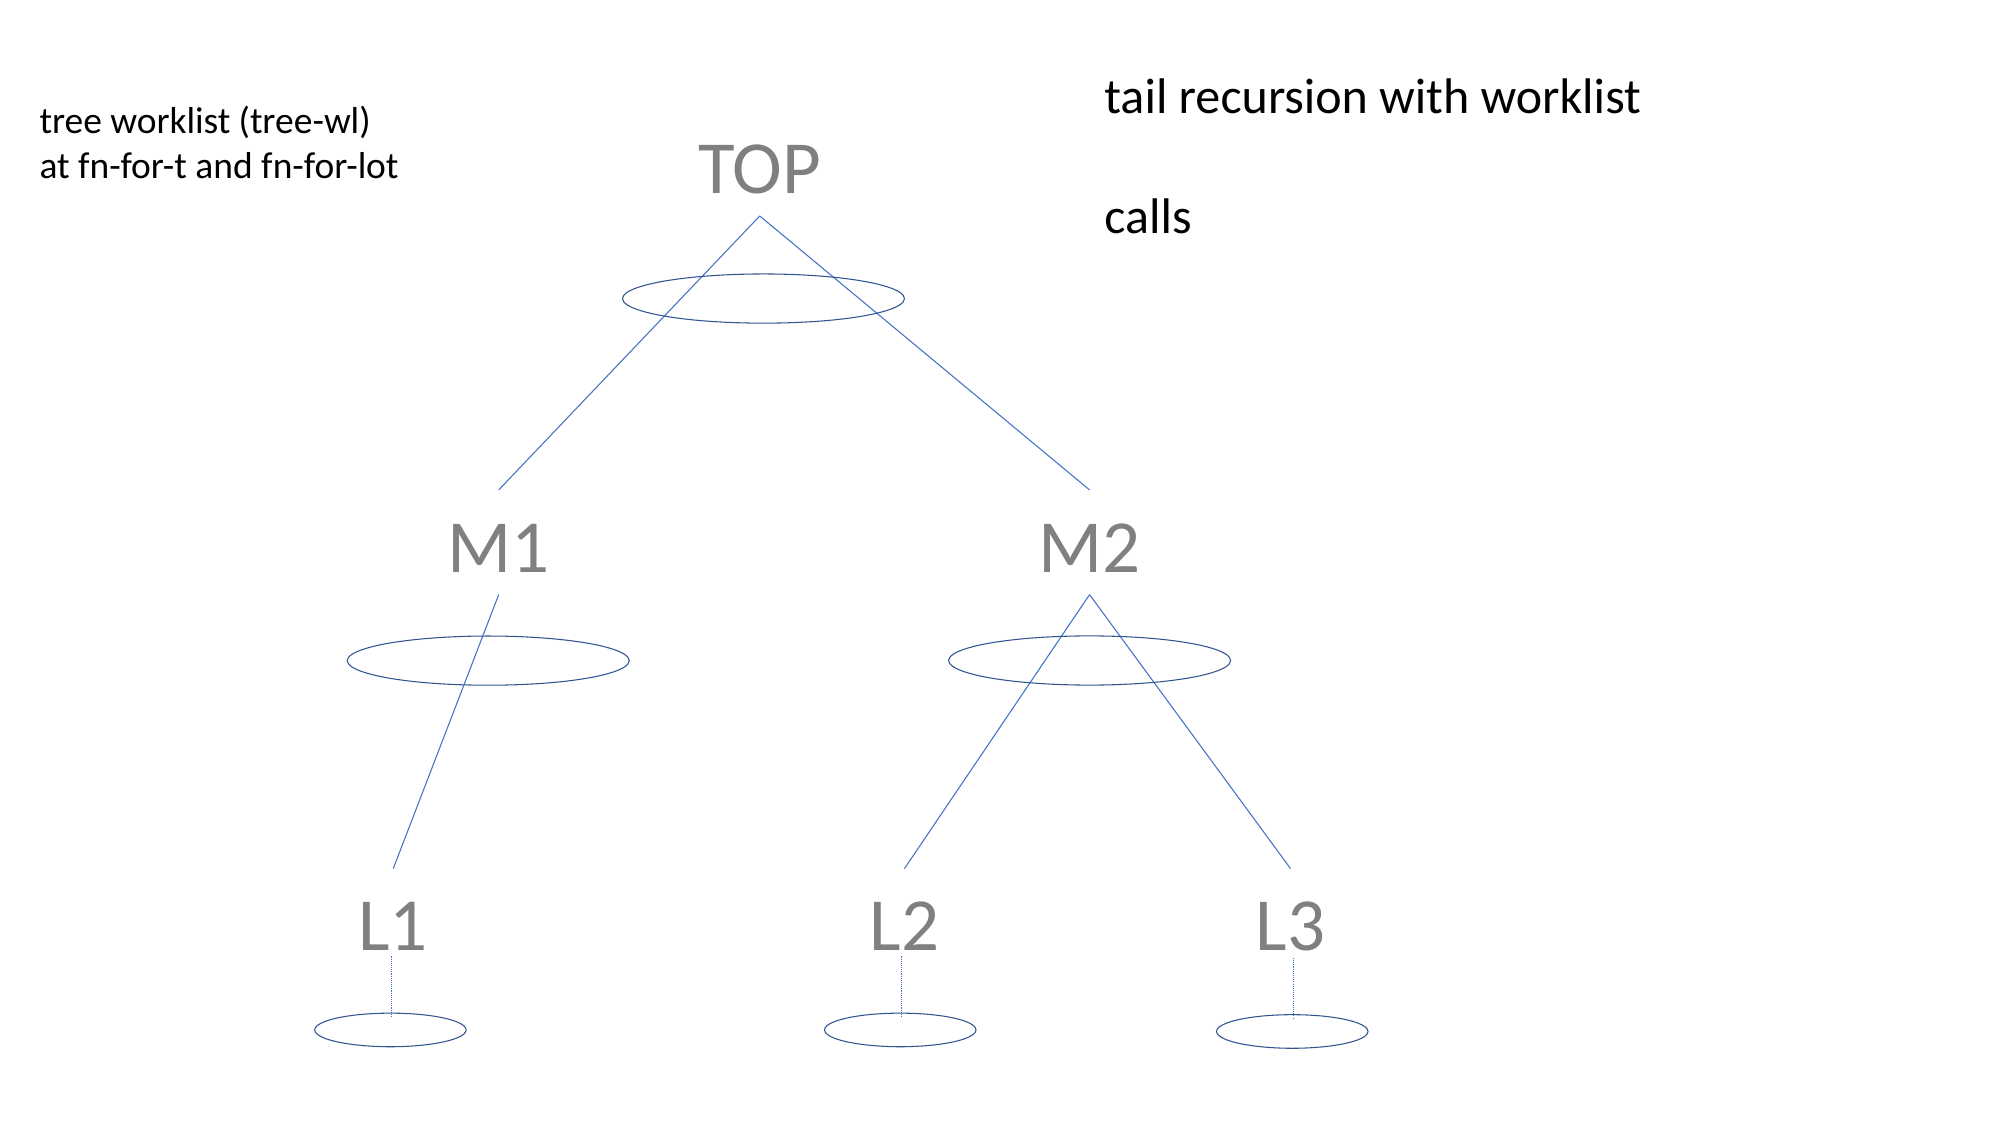

tail recursion with worklist

calls

tree worklist (tree-wl)
at fn-for-t and fn-for-lot
TOP

M1
M2

L2
L1
L3